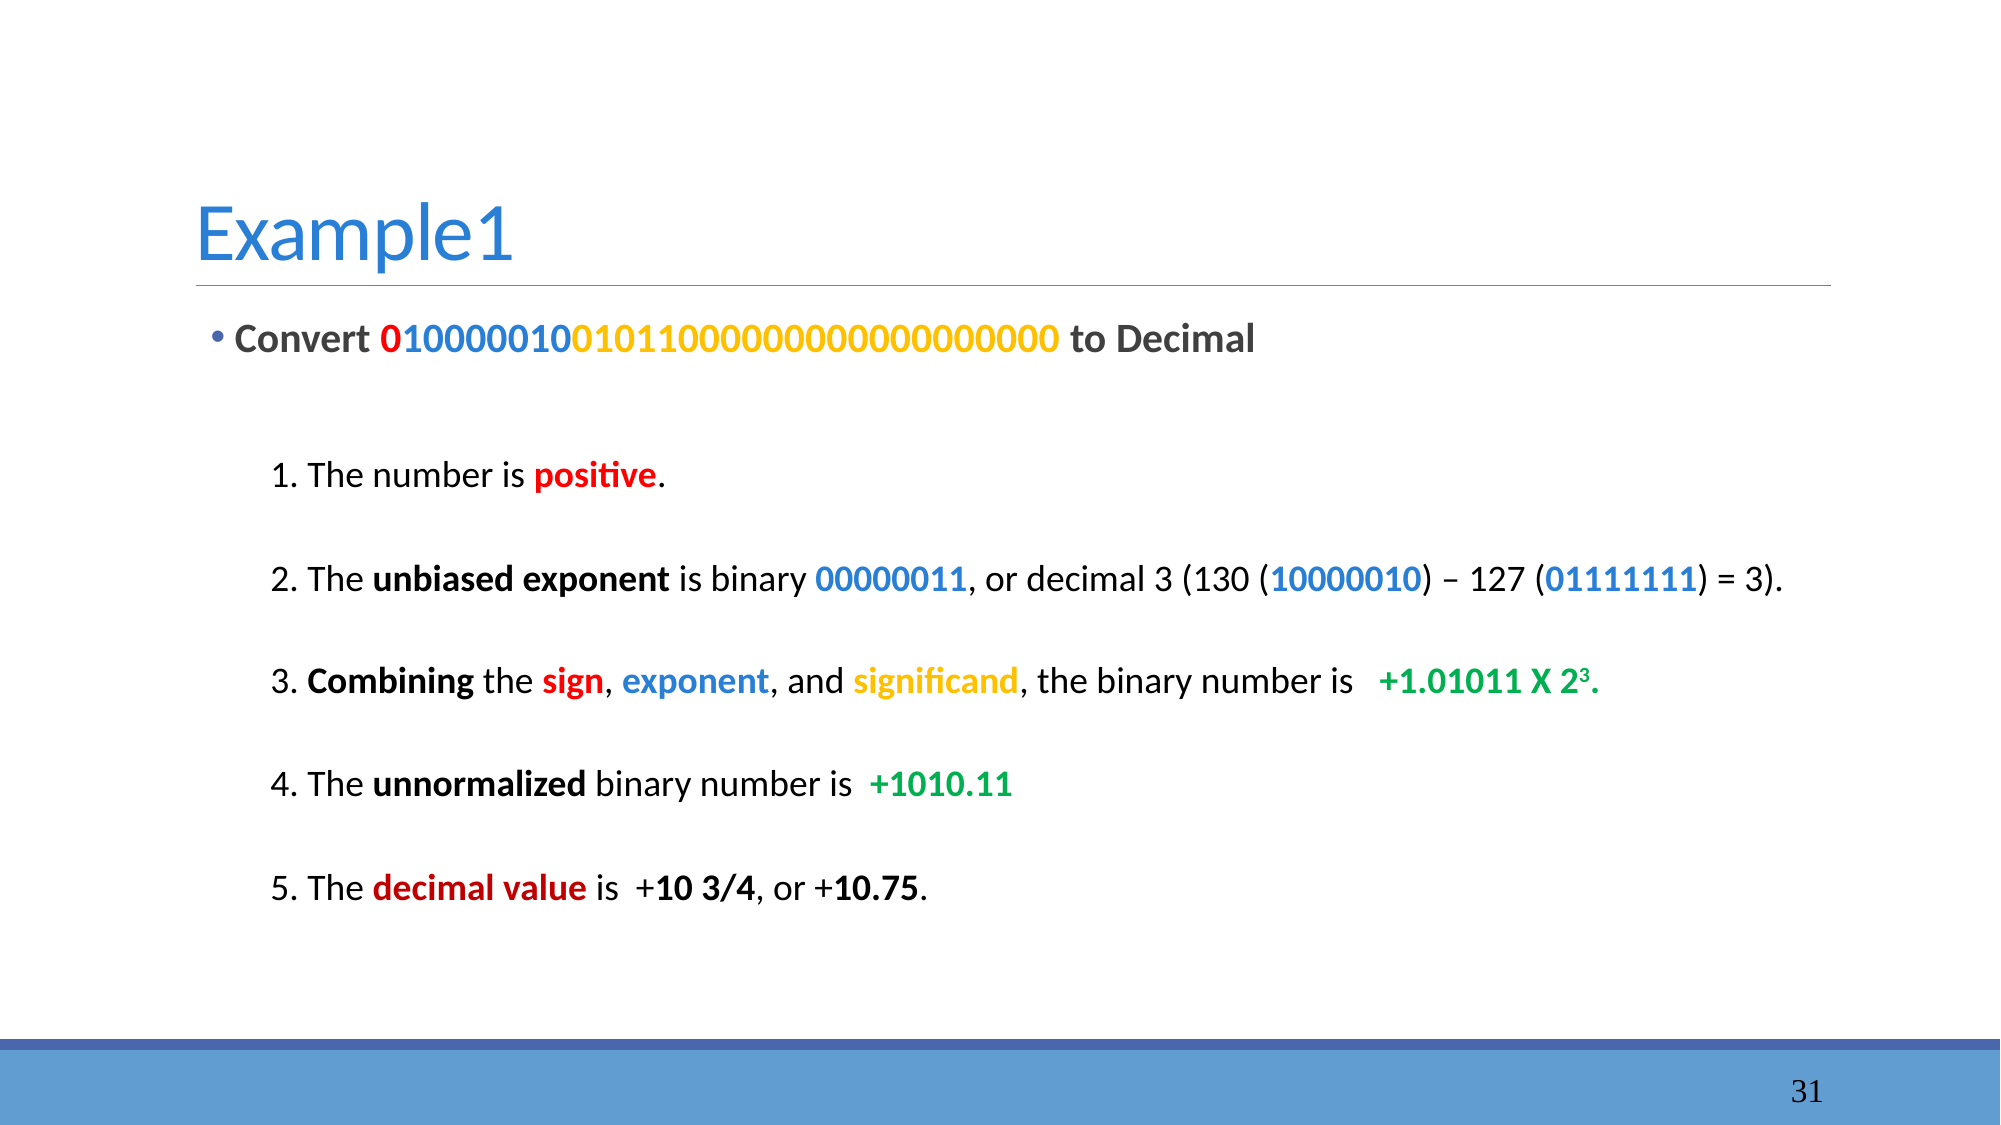

# Example1
 Convert 01000001001011000000000000000000 to Decimal
1. The number is positive.
2. The unbiased exponent is binary 00000011, or decimal 3 (130 (10000010) – 127 (01111111) = 3).
3. Combining the sign, exponent, and significand, the binary number is   +1.01011 X 23.
4. The unnormalized binary number is  +1010.11
5. The decimal value is  +10 3/4, or +10.75.
31